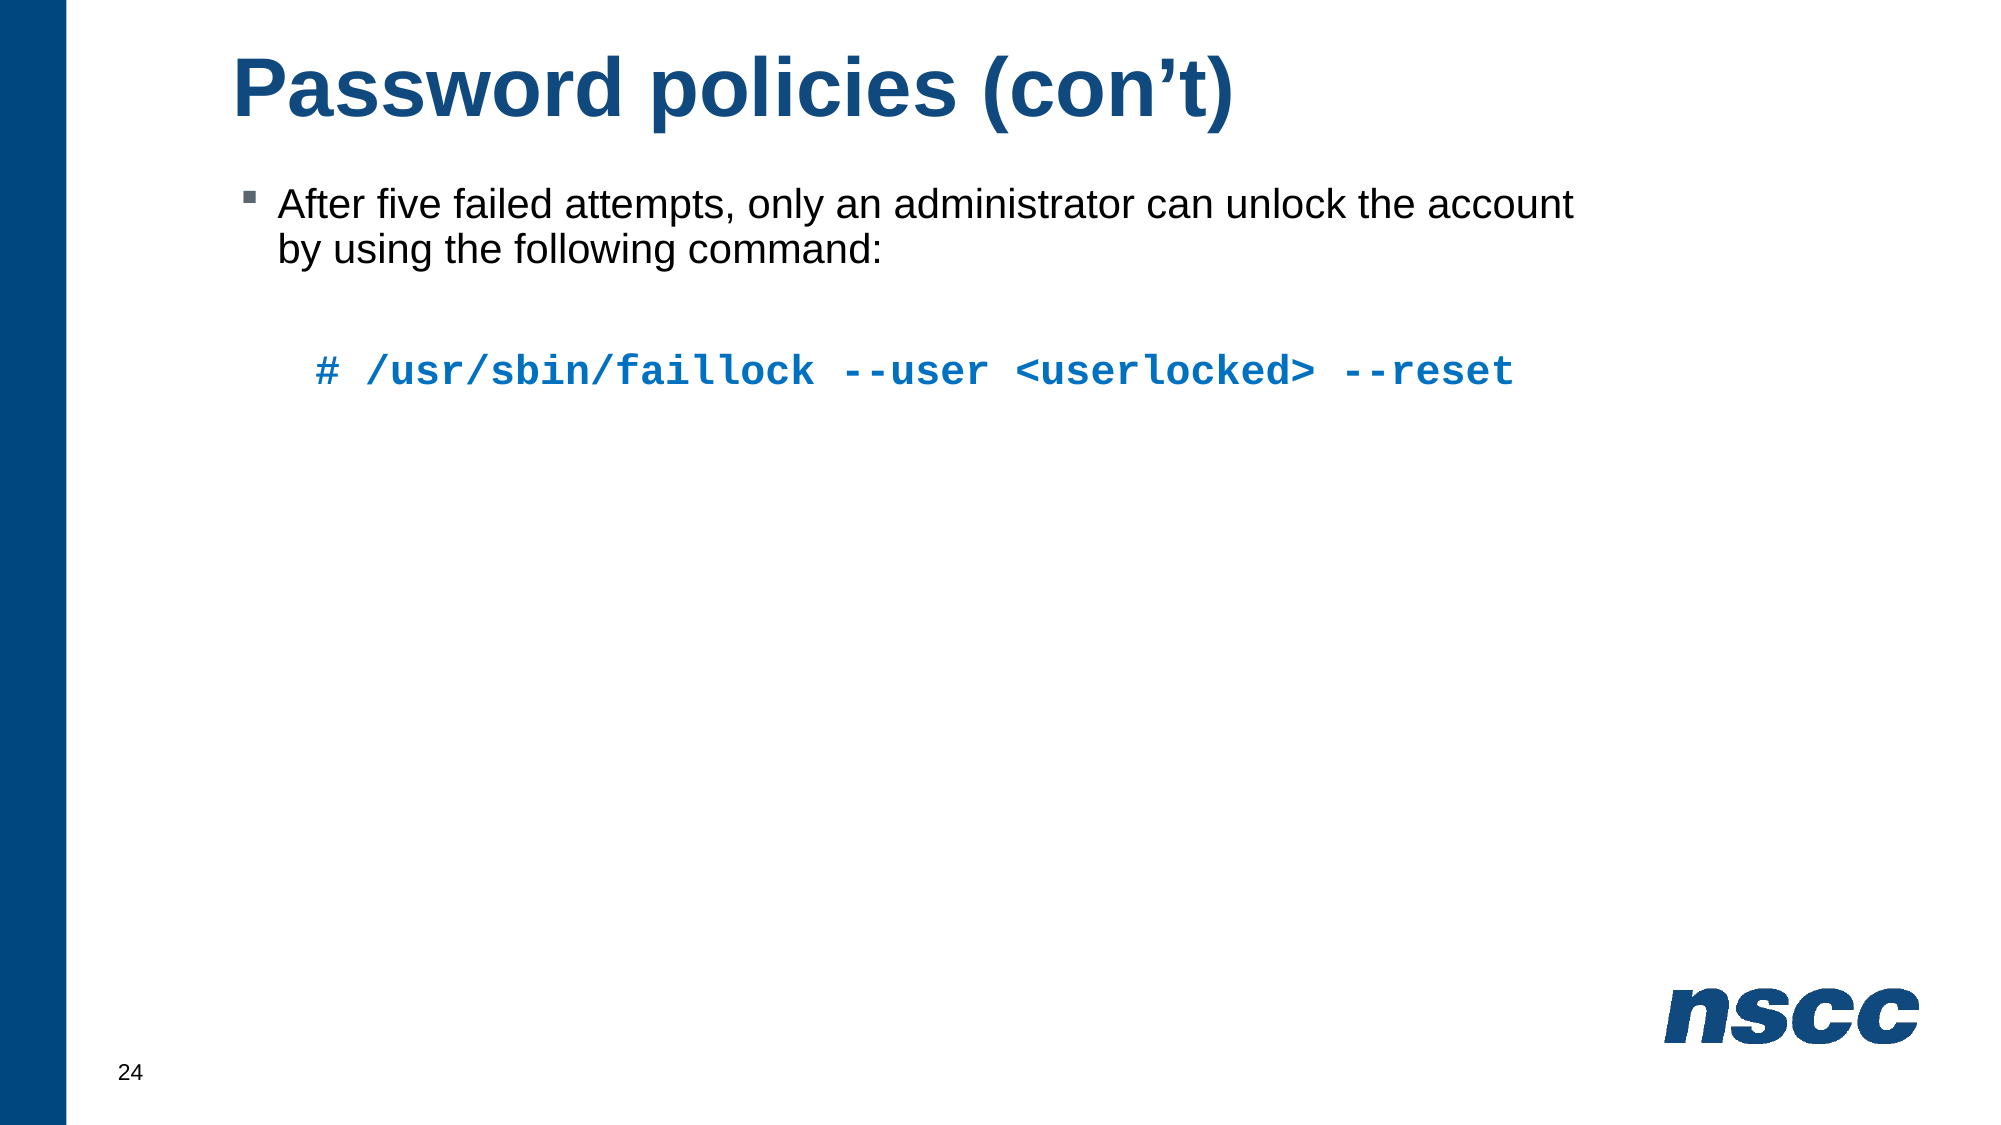

# Password policies (con’t)
After five failed attempts, only an administrator can unlock the account by using the following command:

# /usr/sbin/faillock --user <userlocked> --reset
24